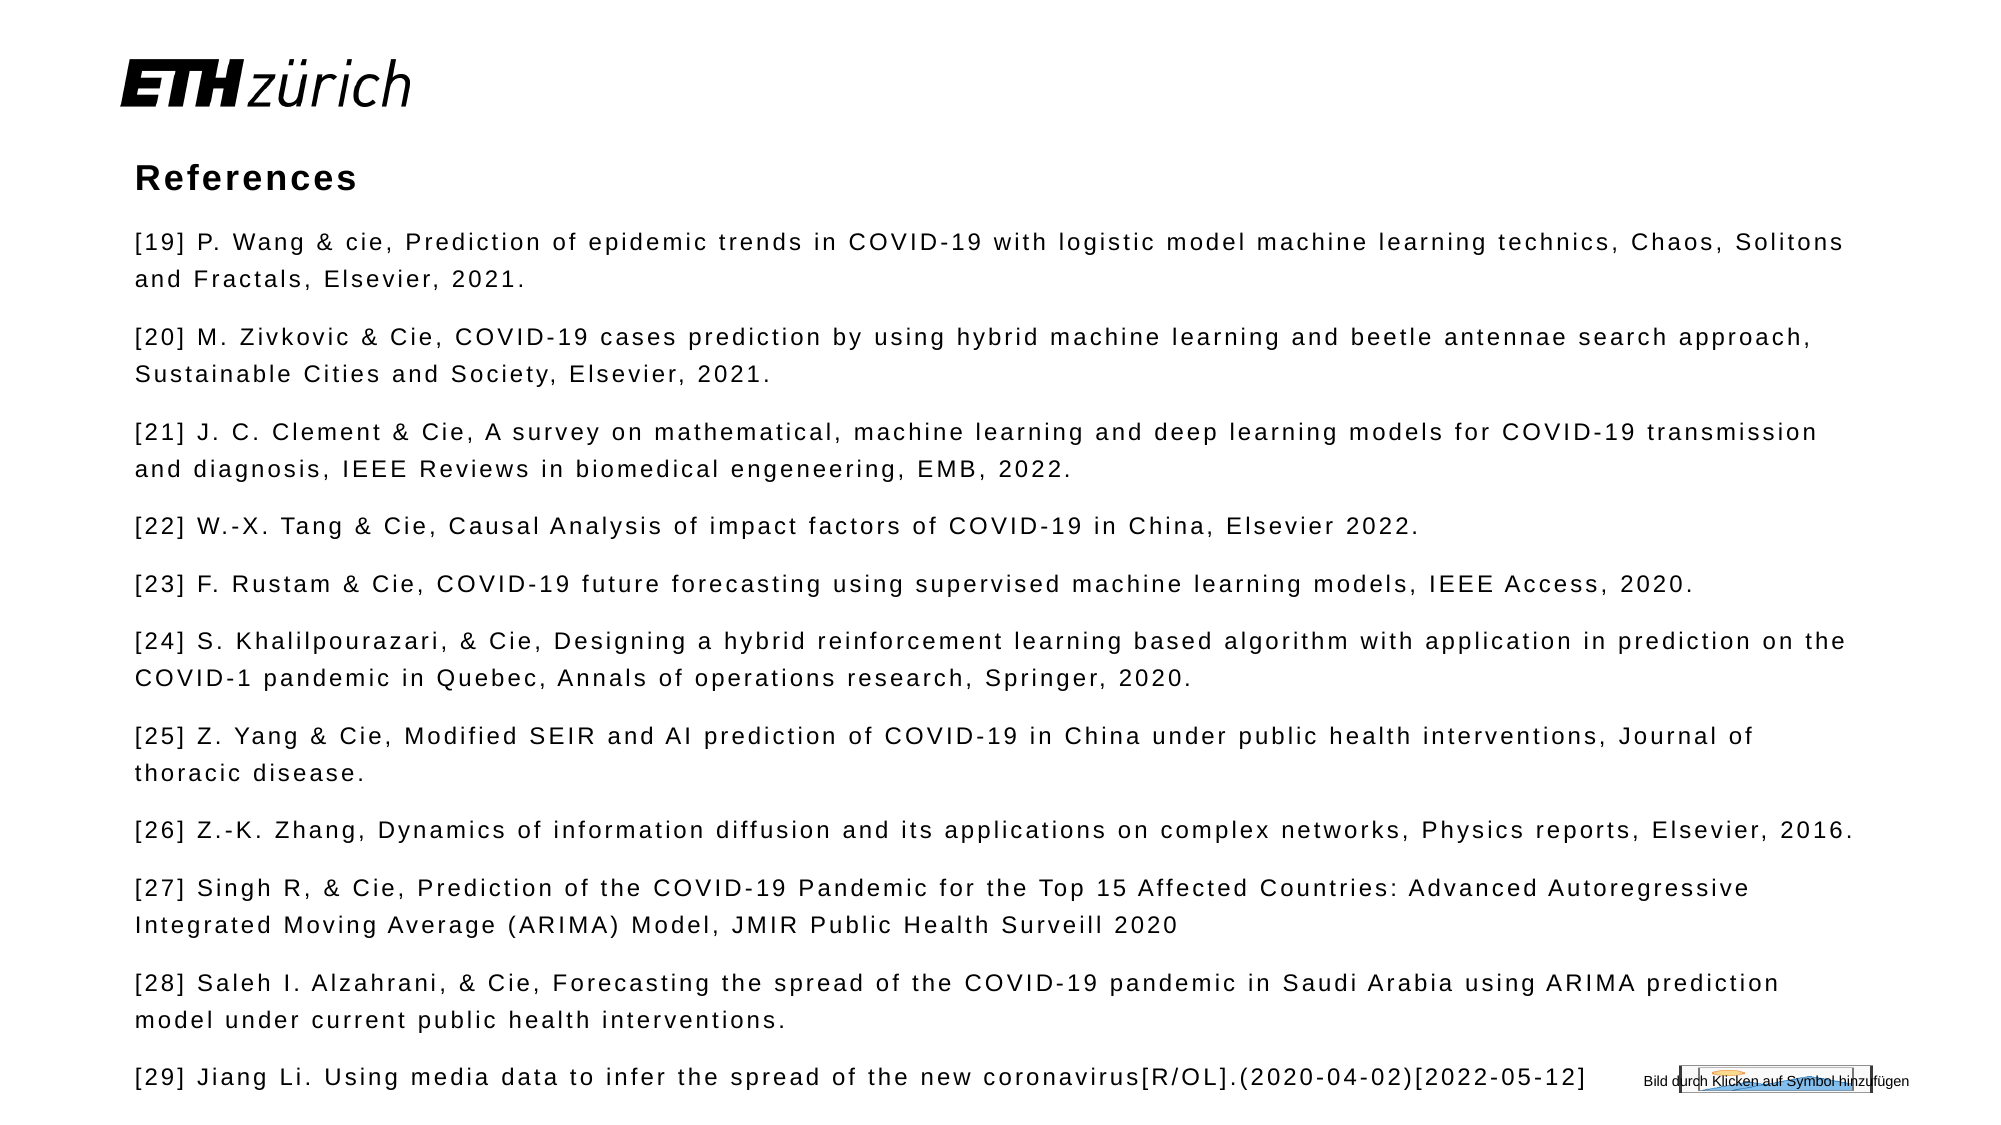

References
[19] P. Wang & cie, Prediction of epidemic trends in COVID-19 with logistic model machine learning technics, Chaos, Solitons and Fractals, Elsevier, 2021.
[20] M. Zivkovic & Cie, COVID-19 cases prediction by using hybrid machine learning and beetle antennae search approach, Sustainable Cities and Society, Elsevier, 2021.
[21] J. C. Clement & Cie, A survey on mathematical, machine learning and deep learning models for COVID-19 transmission and diagnosis, IEEE Reviews in biomedical engeneering, EMB, 2022.
[22] W.-X. Tang & Cie, Causal Analysis of impact factors of COVID-19 in China, Elsevier 2022.
[23] F. Rustam & Cie, COVID-19 future forecasting using supervised machine learning models, IEEE Access, 2020.
[24] S. Khalilpourazari, & Cie, Designing a hybrid reinforcement learning based algorithm with application in prediction on the COVID-1 pandemic in Quebec, Annals of operations research, Springer, 2020.
[25] Z. Yang & Cie, Modified SEIR and AI prediction of COVID-19 in China under public health interventions, Journal of thoracic disease.
[26] Z.-K. Zhang, Dynamics of information diffusion and its applications on complex networks, Physics reports, Elsevier, 2016.
[27] Singh R, & Cie, Prediction of the COVID-19 Pandemic for the Top 15 Affected Countries: Advanced Autoregressive Integrated Moving Average (ARIMA) Model, JMIR Public Health Surveill 2020
[28] Saleh I. Alzahrani, & Cie, Forecasting the spread of the COVID-19 pandemic in Saudi Arabia using ARIMA prediction model under current public health interventions.
[29] Jiang Li. Using media data to infer the spread of the new coronavirus[R/OL].(2020-04-02)[2022-05-12]